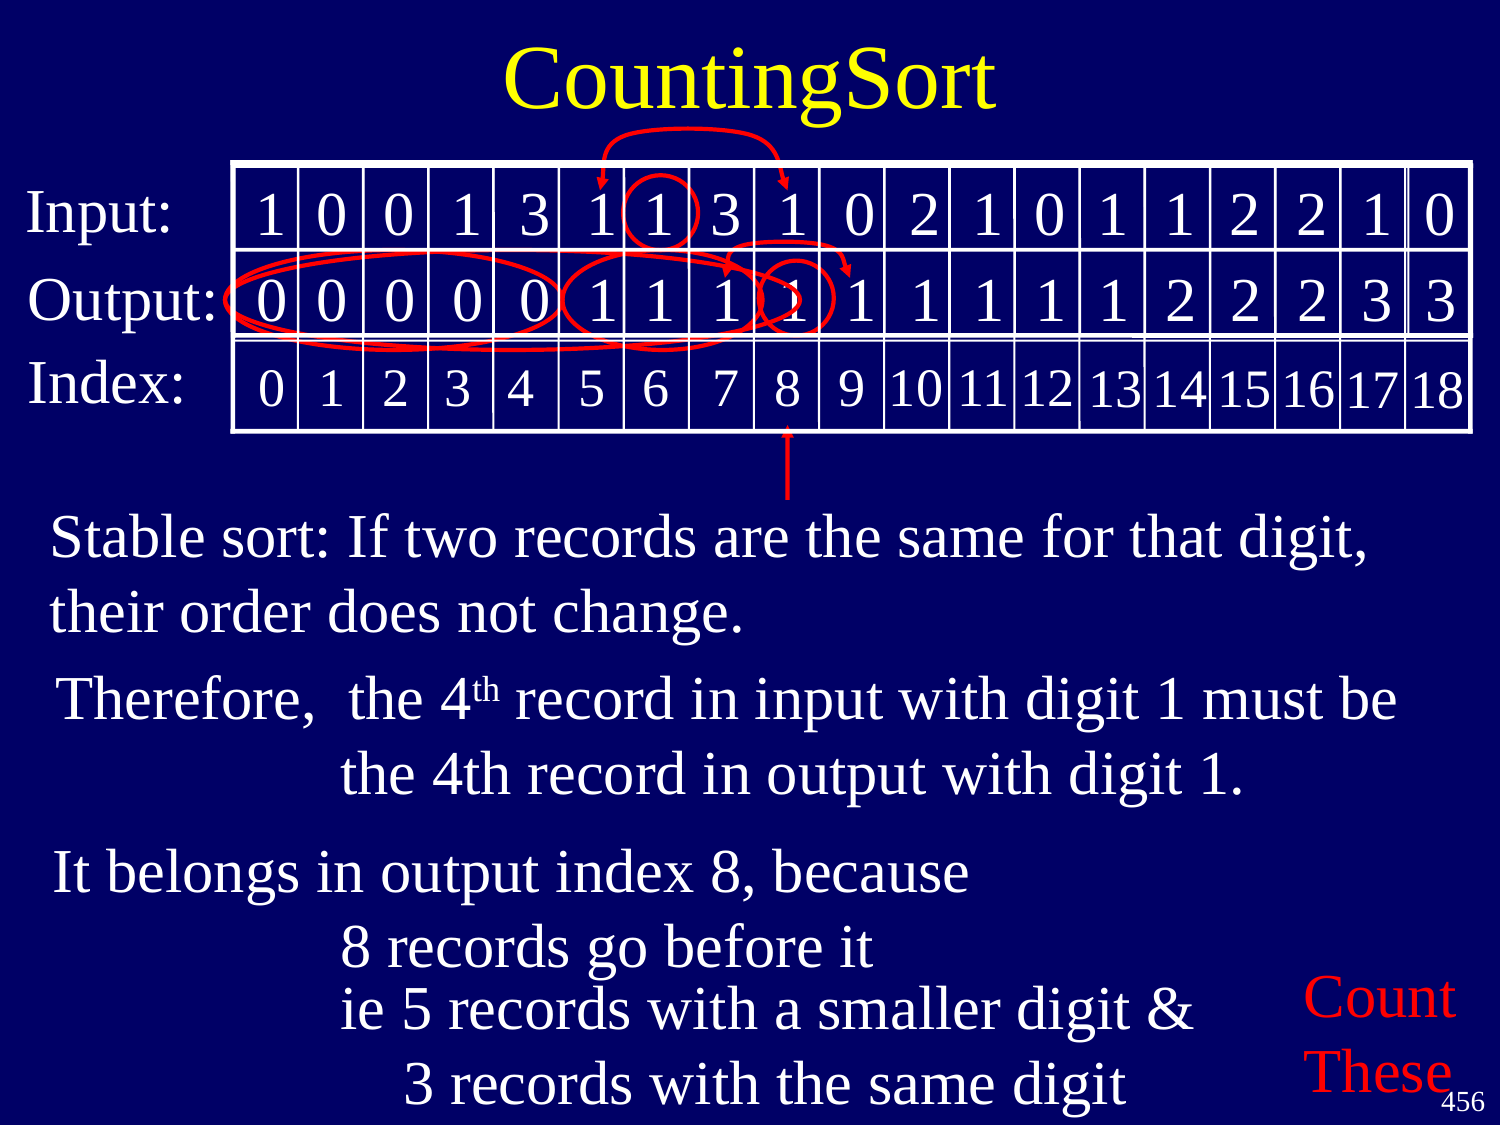

# CountingSort

Index:
0
1
2
3
4
5
6
7
8
9
10
11
12
13
14
15
16
17
18
Input:
1
0
0
1
3
1
1
3
1
0
2
1
0
1
1
2
2
1
0

Output:
0
0
0
0
0
1
1
1
1
1
1
1
1
1
2
2
2
3

3

Stable sort: If two records are the same for that digit,
their order does not change.
Therefore,  the 4th record in input with digit 1 must be
the 4th record in output with digit 1.
It belongs in output index 8, because
8 records go before it
Count
These
ie 5 records with a smaller digit &
    3 records with the same digit